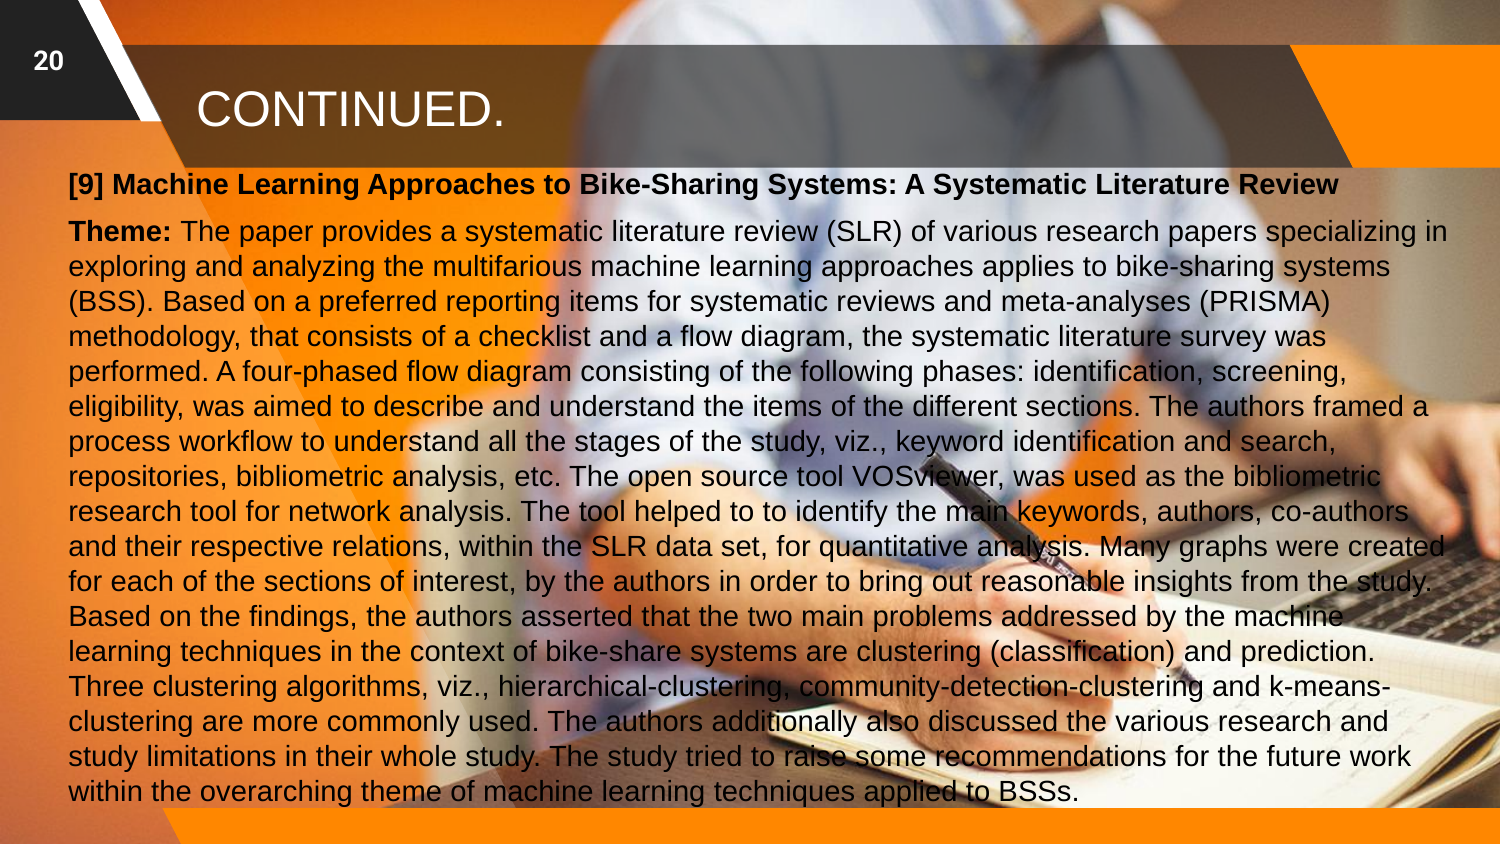

20
# CONTINUED.
[9] Machine Learning Approaches to Bike-Sharing Systems: A Systematic Literature Review
Theme: The paper provides a systematic literature review (SLR) of various research papers specializing in exploring and analyzing the multifarious machine learning approaches applies to bike-sharing systems (BSS). Based on a preferred reporting items for systematic reviews and meta-analyses (PRISMA) methodology, that consists of a checklist and a flow diagram, the systematic literature survey was performed. A four-phased flow diagram consisting of the following phases: identification, screening, eligibility, was aimed to describe and understand the items of the different sections. The authors framed a process workflow to understand all the stages of the study, viz., keyword identification and search, repositories, bibliometric analysis, etc. The open source tool VOSviewer, was used as the bibliometric research tool for network analysis. The tool helped to to identify the main keywords, authors, co-authors and their respective relations, within the SLR data set, for quantitative analysis. Many graphs were created for each of the sections of interest, by the authors in order to bring out reasonable insights from the study. Based on the findings, the authors asserted that the two main problems addressed by the machine learning techniques in the context of bike-share systems are clustering (classification) and prediction. Three clustering algorithms, viz., hierarchical-clustering, community-detection-clustering and k-means-clustering are more commonly used. The authors additionally also discussed the various research and study limitations in their whole study. The study tried to raise some recommendations for the future work within the overarching theme of machine learning techniques applied to BSSs.